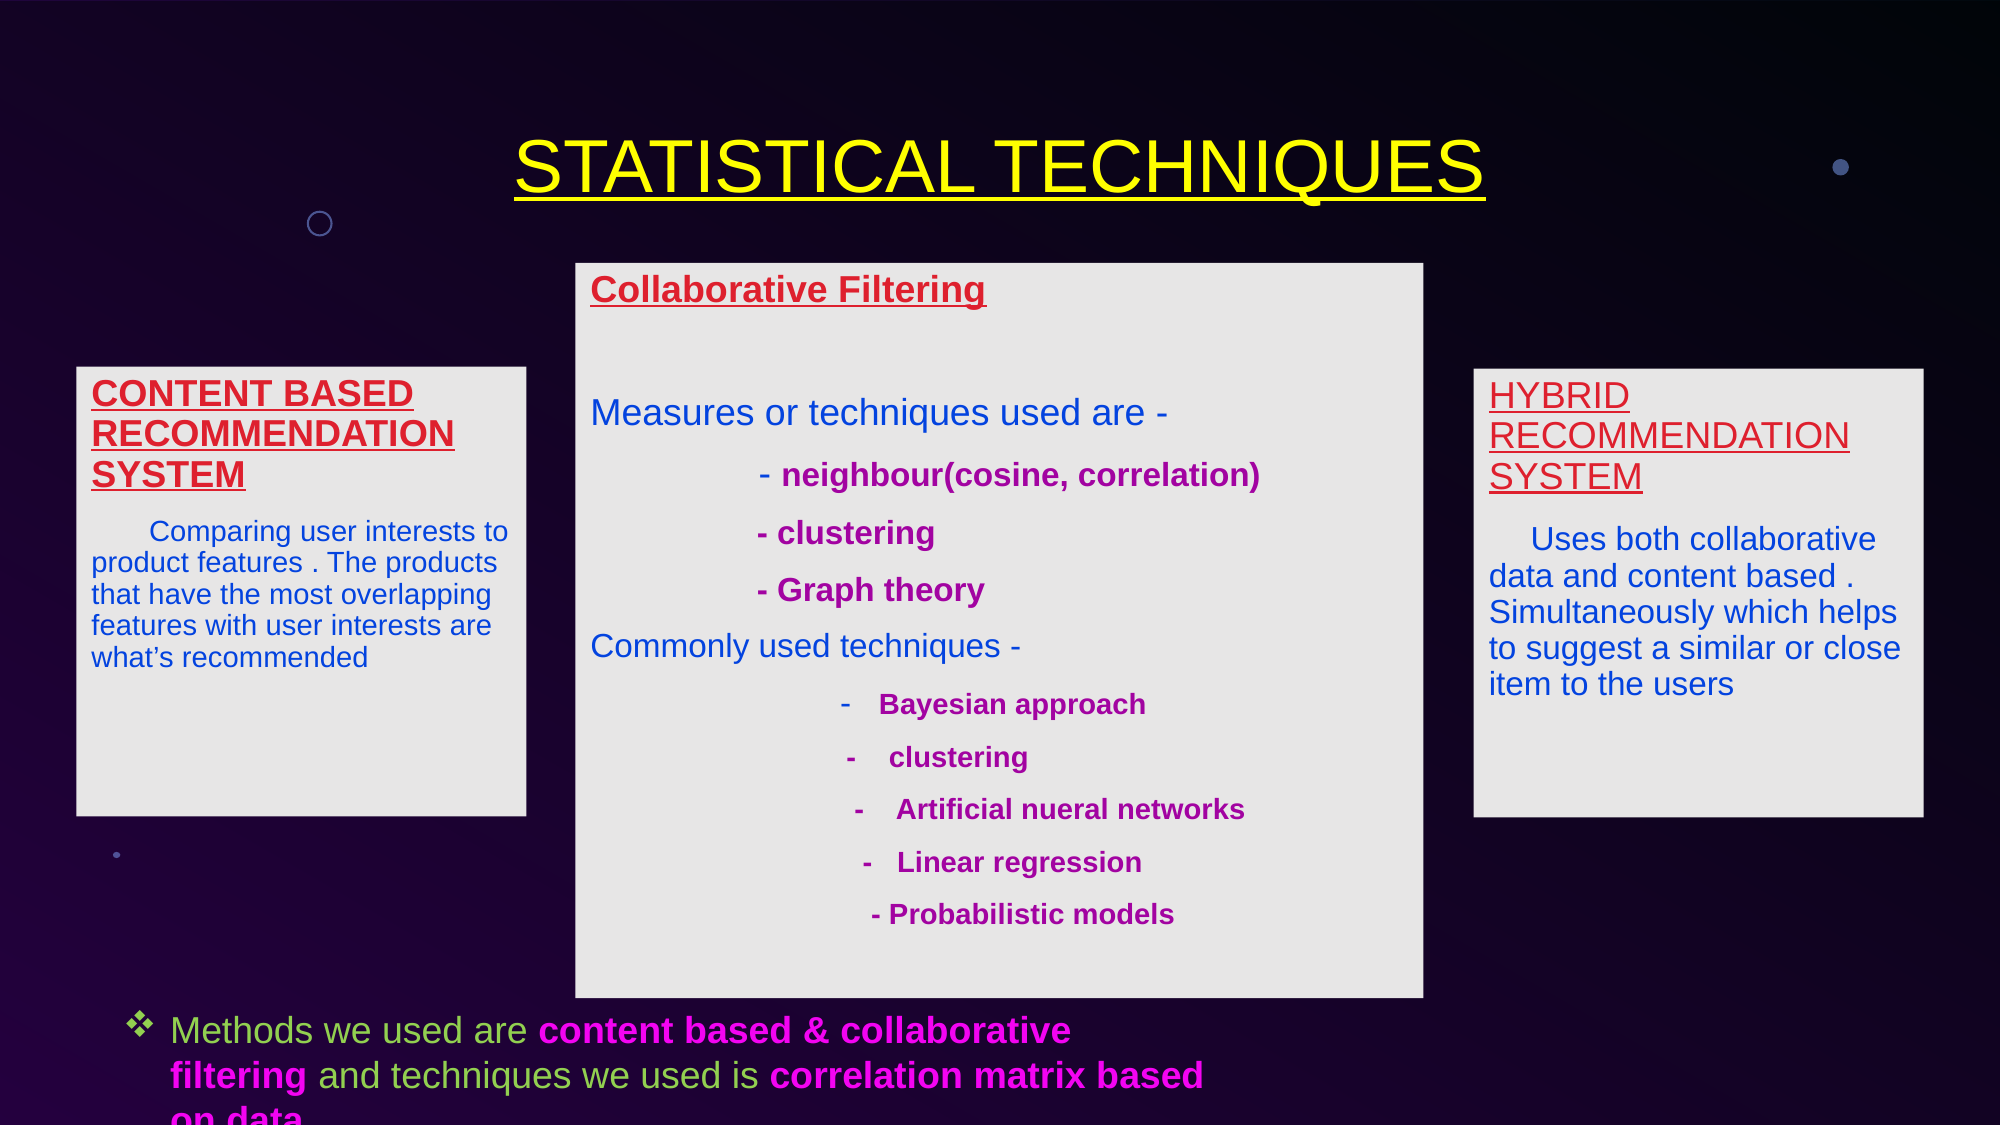

# STATISTICAL TECHNIQUES
Collaborative Filtering

Measures or techniques used are -
                - neighbour(cosine, correlation)
                  - clustering
                  - Graph theory
Commonly used techniques -
                           -   Bayesian approach
                               -    clustering
                                -    Artificial nueral networks
                                 -   Linear regression
                                  - Probabilistic models
CONTENT BASED RECOMMENDATION SYSTEM
       Comparing user interests to product features . The products that have the most overlapping features with user interests are what’s recommended
HYBRID RECOMMENDATION SYSTEM
    Uses both collaborative data and content based .  Simultaneously which helps to suggest a similar or close item to the users
Methods we used are content based & collaborative filtering and techniques we used is correlation matrix based on data